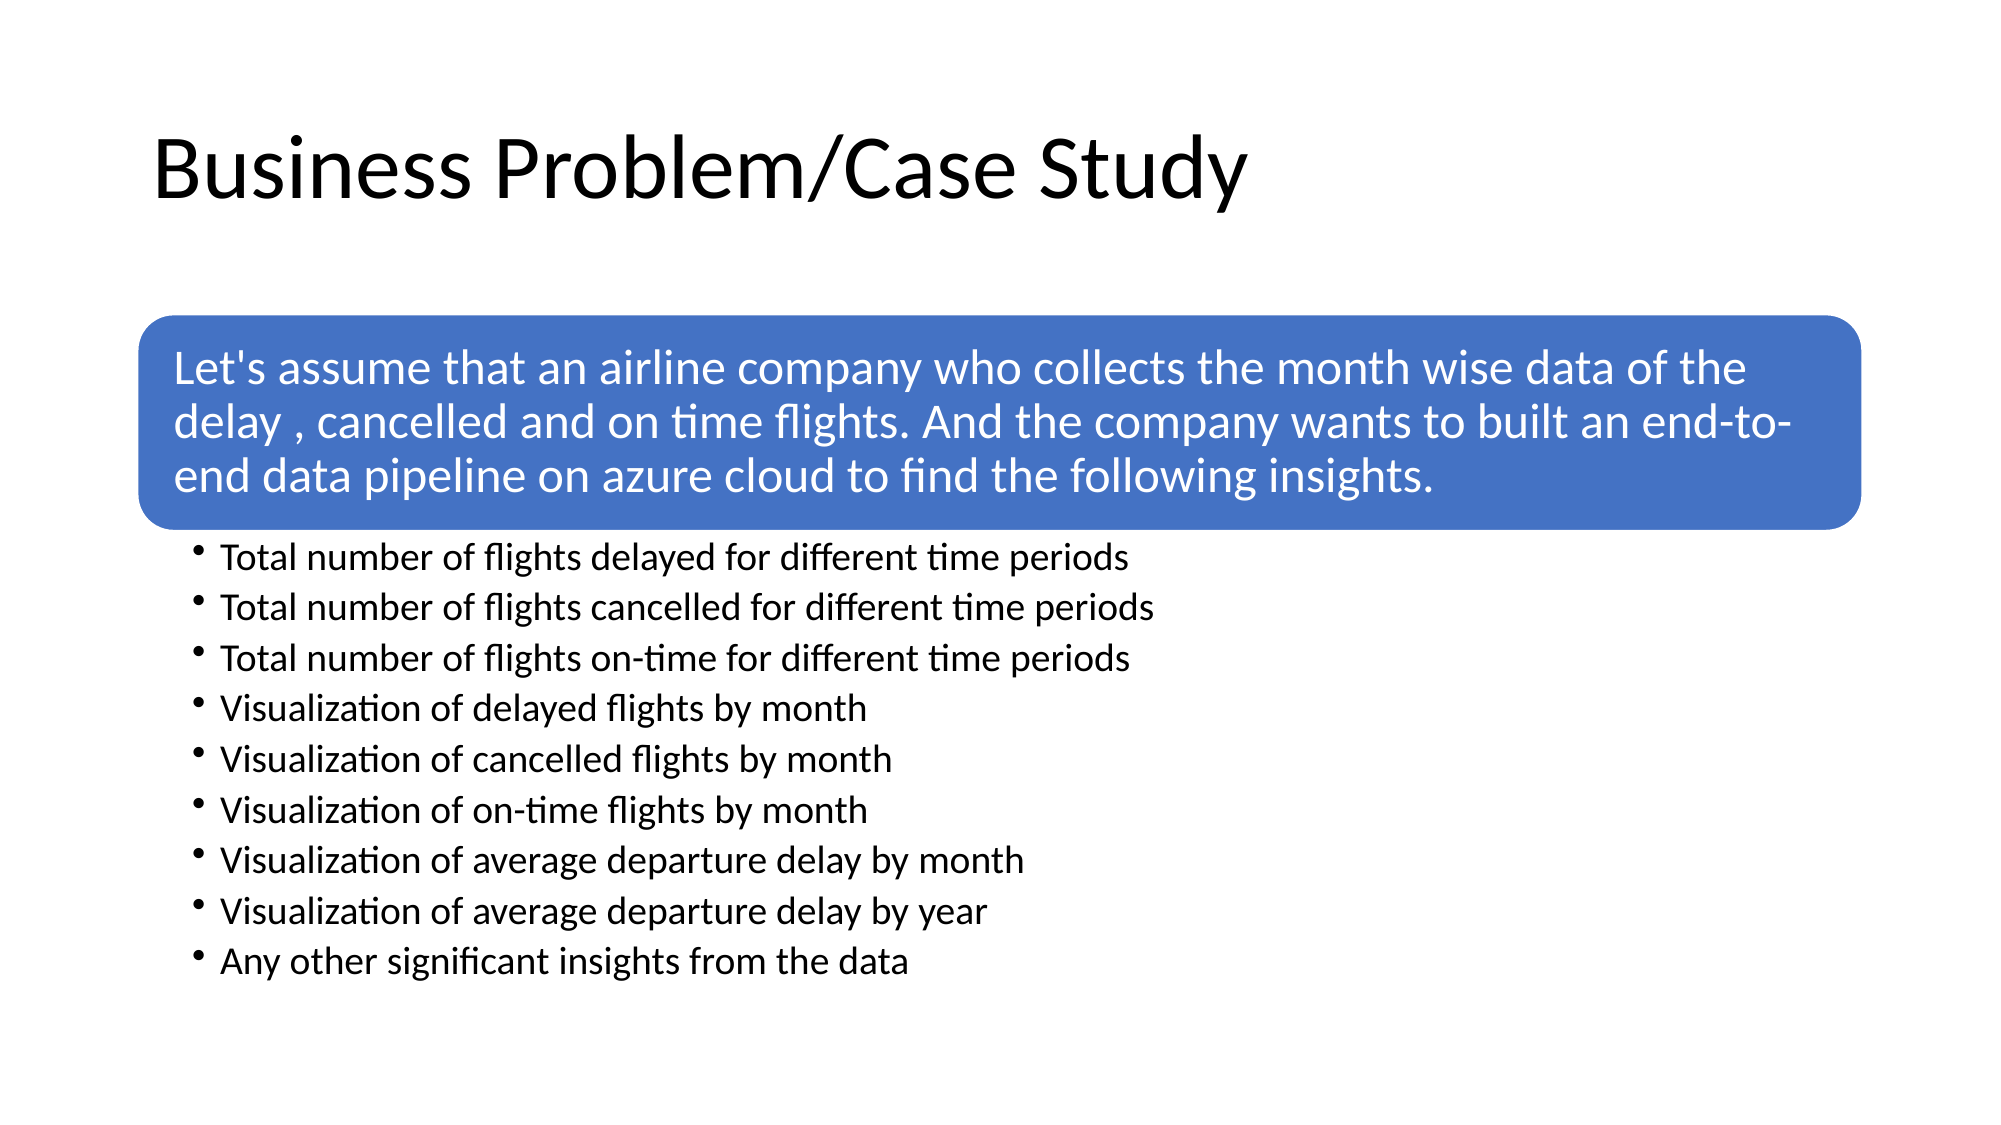

# Business Problem/Case Study
Let's assume that an airline company who collects the month wise data of the delay , cancelled and on time flights. And the company wants to built an end-to-end data pipeline on azure cloud to find the following insights.
Total number of flights delayed for different time periods
Total number of flights cancelled for different time periods
Total number of flights on-time for different time periods
Visualization of delayed flights by month
Visualization of cancelled flights by month
Visualization of on-time flights by month
Visualization of average departure delay by month
Visualization of average departure delay by year
Any other significant insights from the data